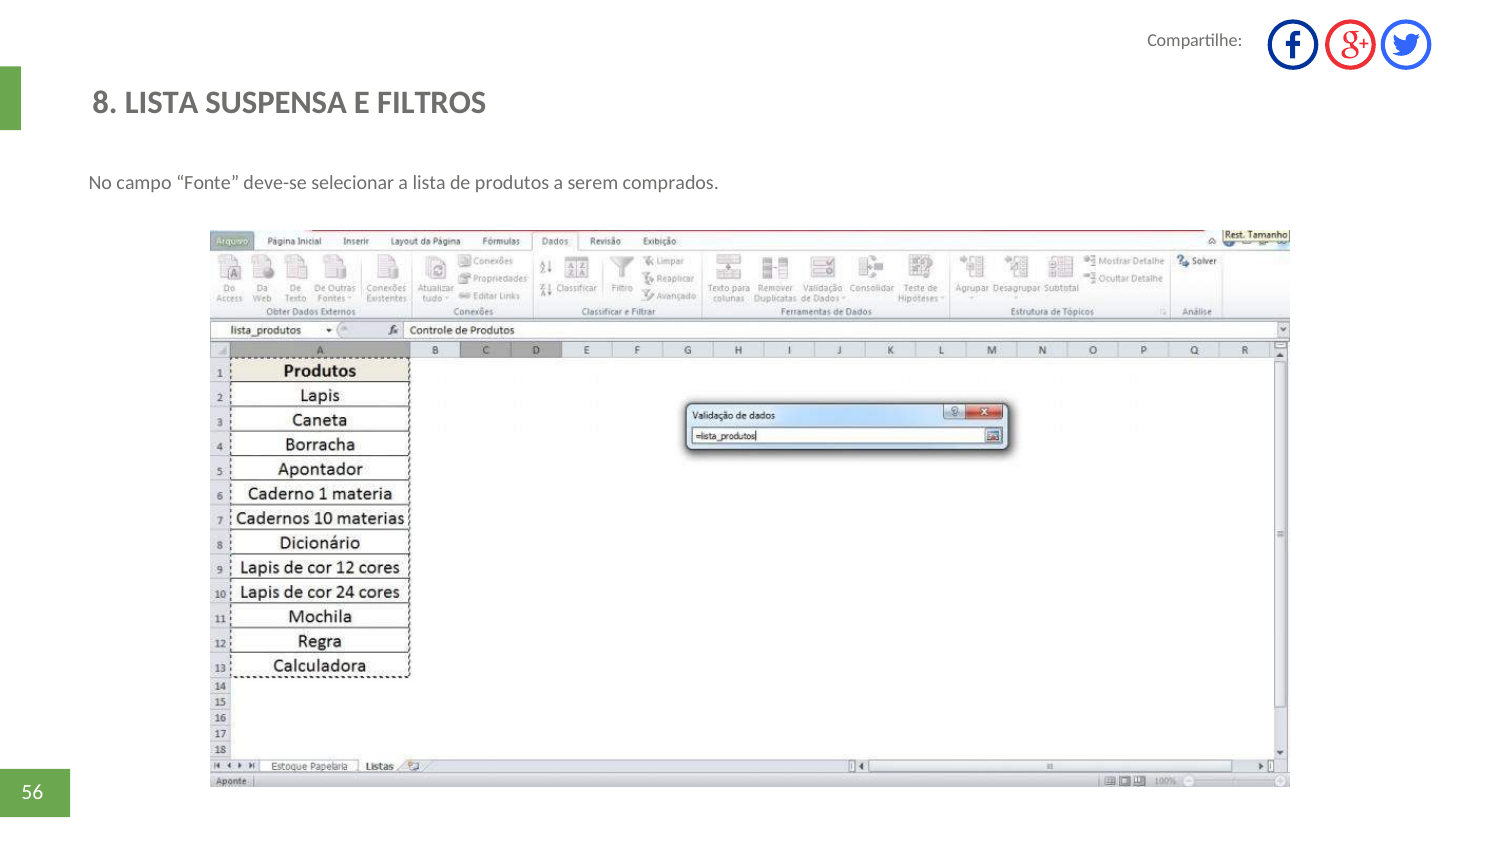

Compartilhe:

8. LISTA SUSPENSA E FILTROS
No campo “Fonte” deve-se selecionar a lista de produtos a serem comprados.

56